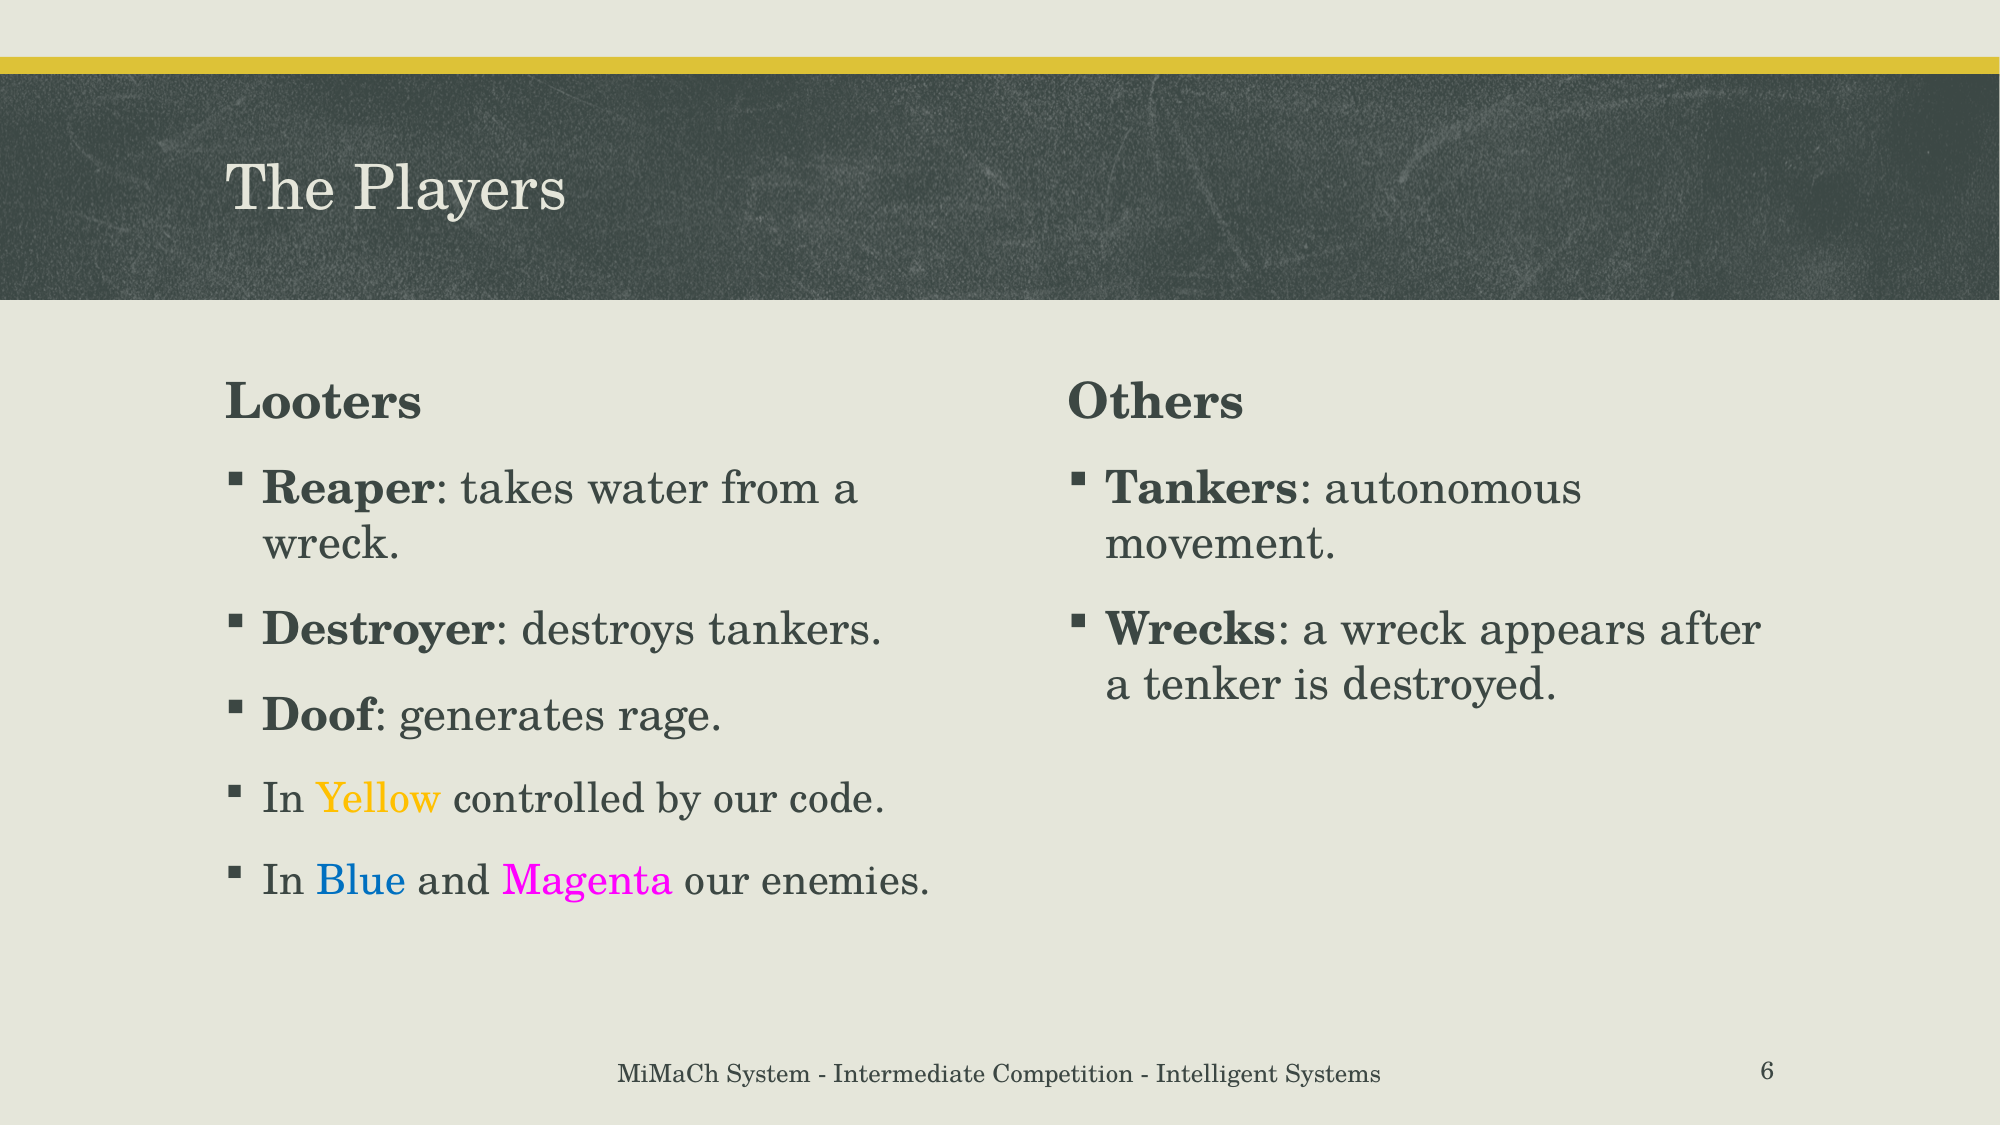

# The Players
Looters
Others
Reaper: takes water from a wreck.
Destroyer: destroys tankers.
Doof: generates rage.
In Yellow controlled by our code.
In Blue and Magenta our enemies.
Tankers: autonomous movement.
Wrecks: a wreck appears after a tenker is destroyed.
MiMaCh System - Intermediate Competition - Intelligent Systems
6